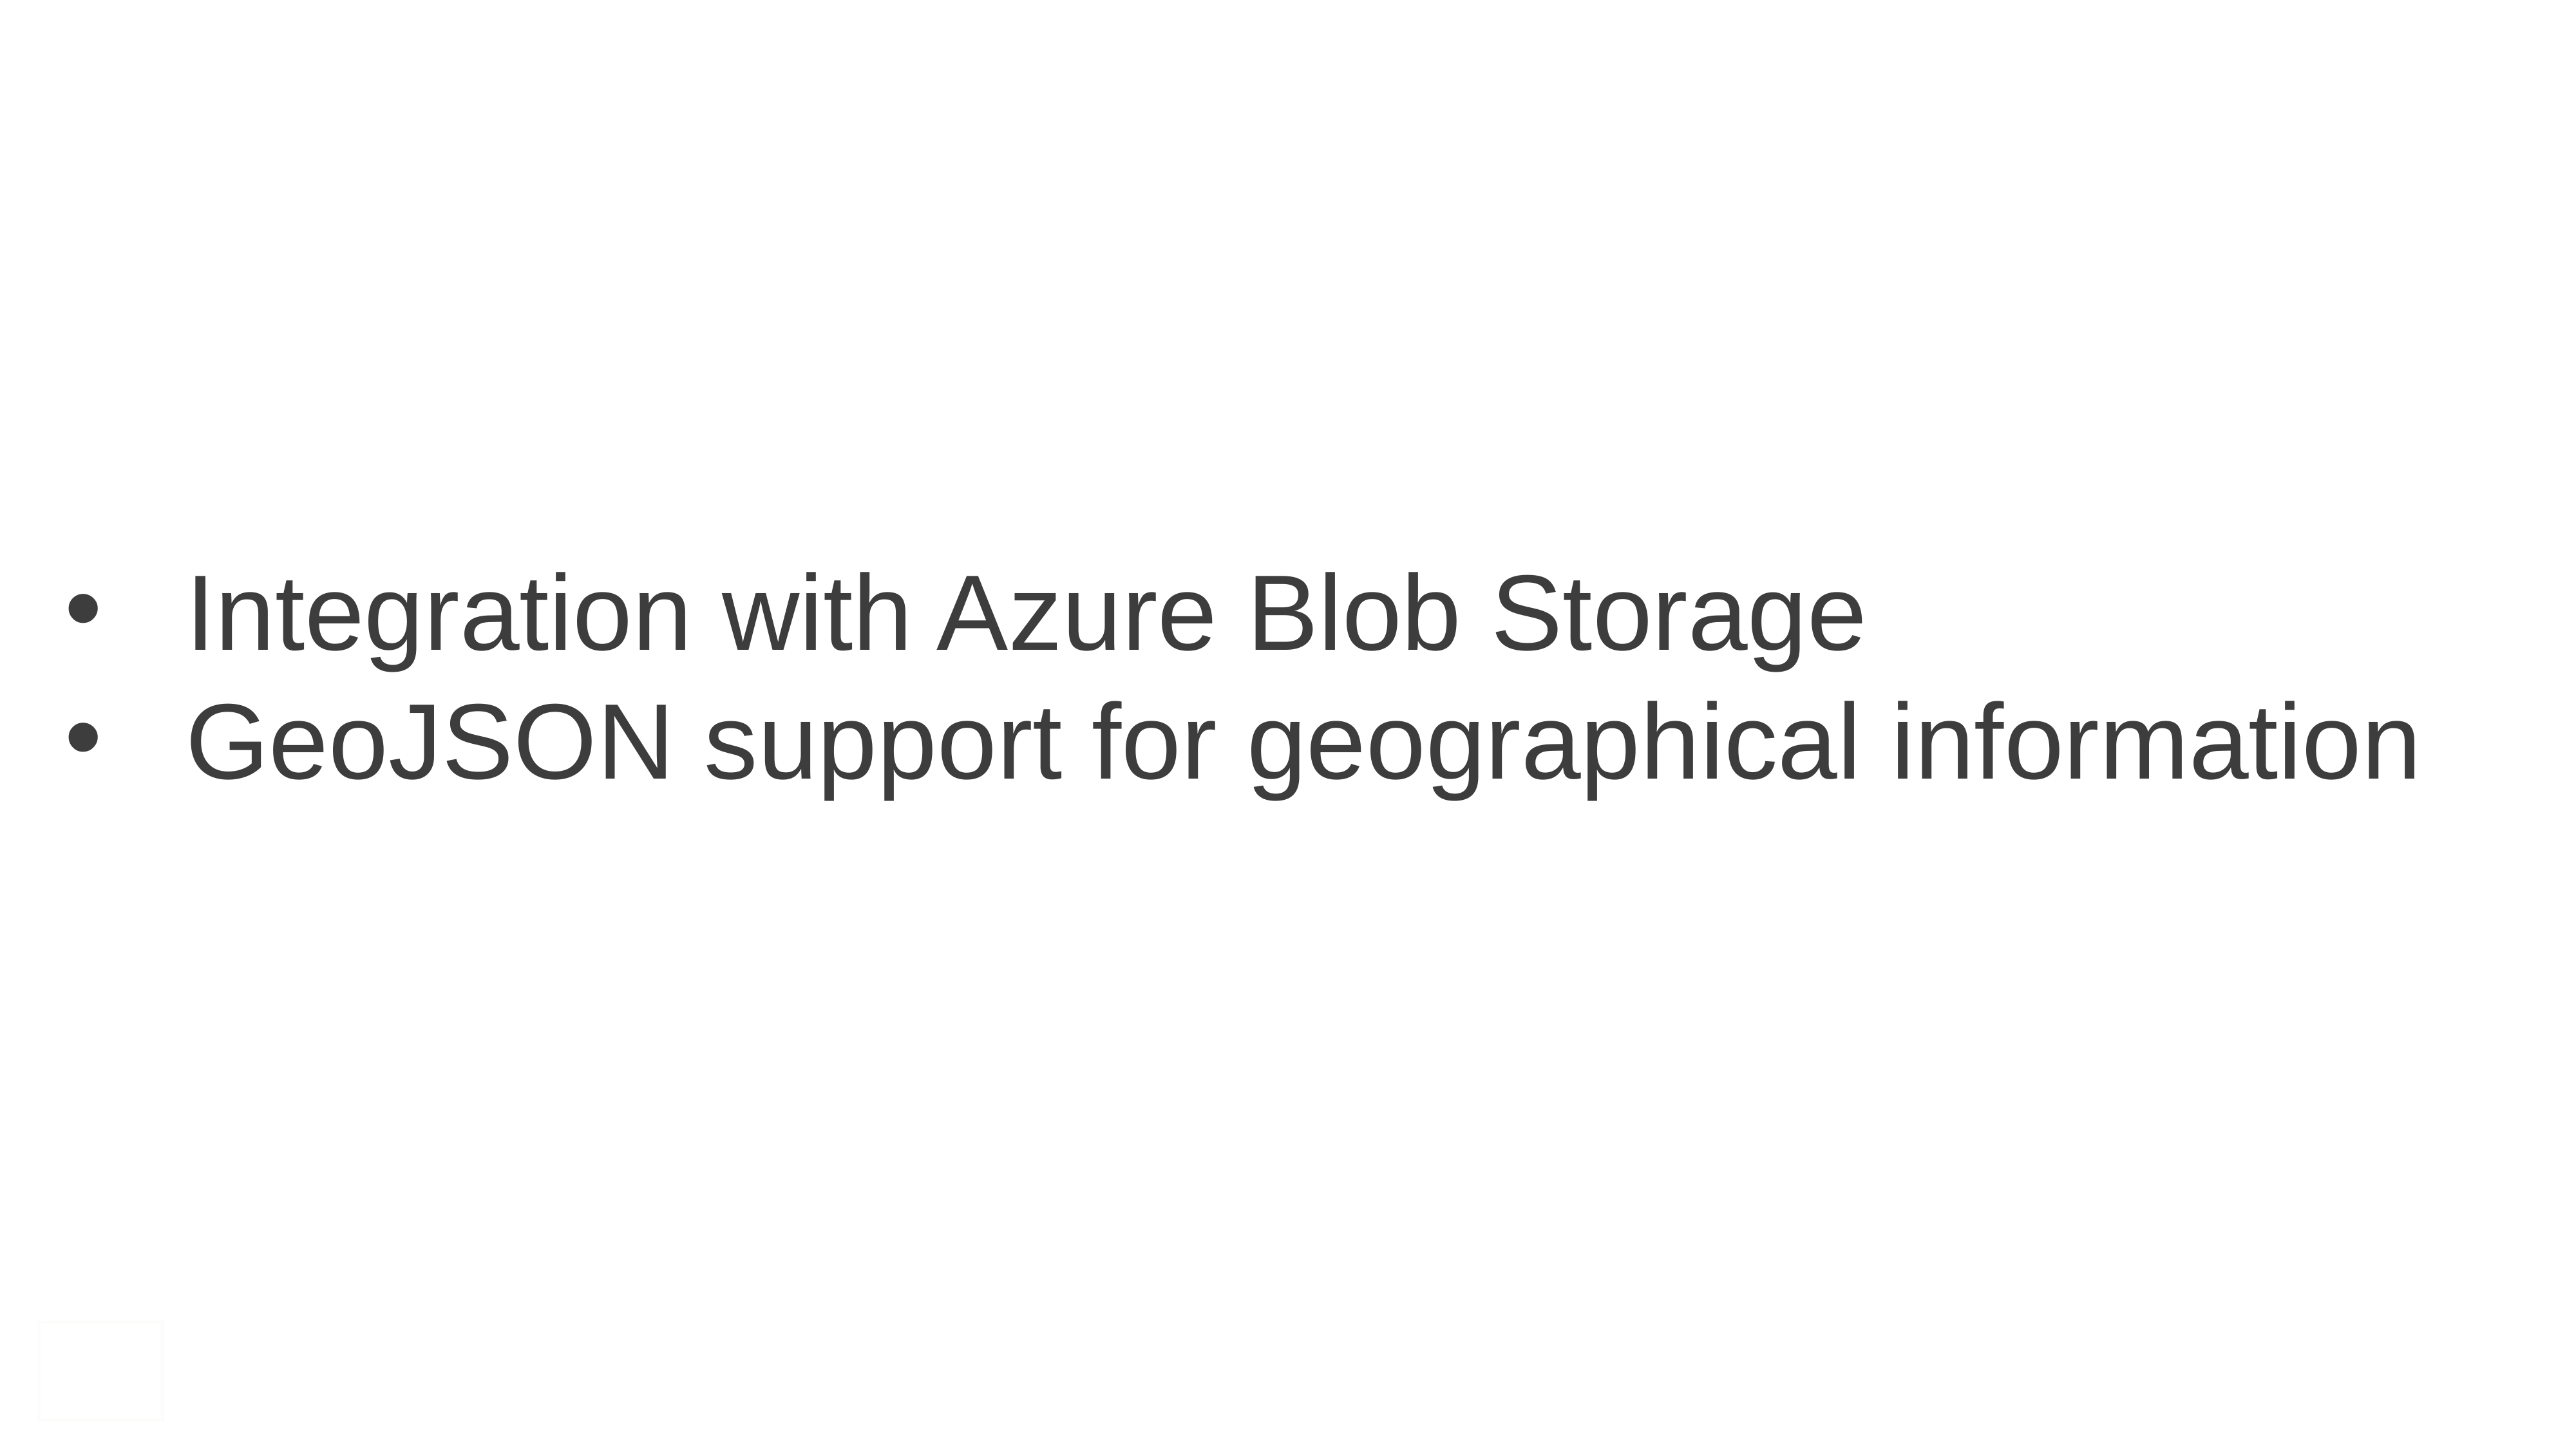

Integration with Azure Blob Storage
GeoJSON support for geographical information